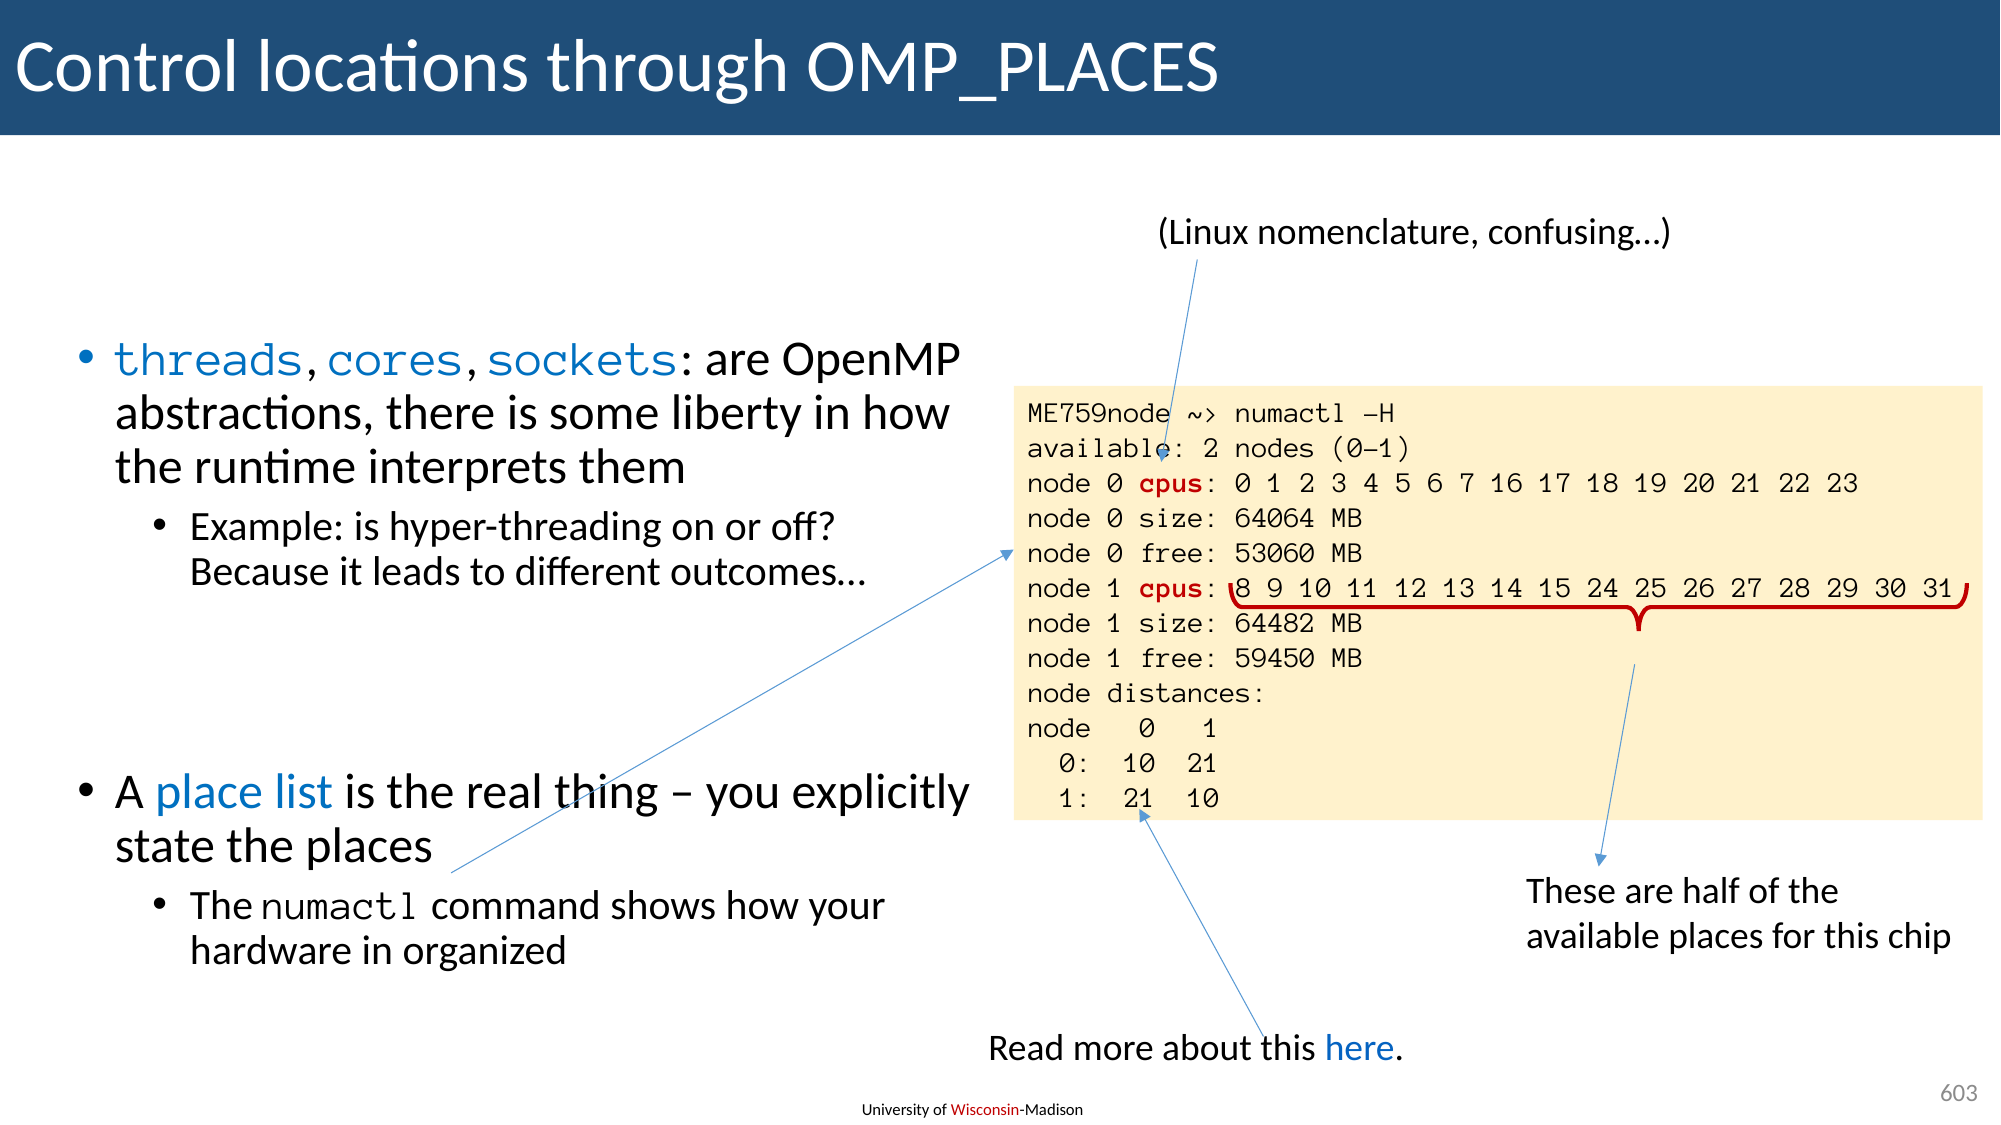

# Control locations through OMP_PLACES
(Linux nomenclature, confusing…)

threads, cores, sockets: are OpenMP abstractions, there is some liberty in how the runtime interprets them
Example: is hyper-threading on or off? Because it leads to different outcomes…

A place list is the real thing – you explicitly state the places
The numactl command shows how your hardware in organized

ME759node ~> numactl –H
available: 2 nodes (0-1)
node 0 cpus: 0 1 2 3 4 5 6 7 16 17 18 19 20 21 22 23
node 0 size: 64064 MB
node 0 free: 53060 MB
node 1 cpus: 8 9 10 11 12 13 14 15 24 25 26 27 28 29 30 31
node 1 size: 64482 MB
node 1 free: 59450 MB
node distances:
node   0   1
  0:  10  21
  1:  21  10
These are half of the
available places for this chip
Read more about this here.
603